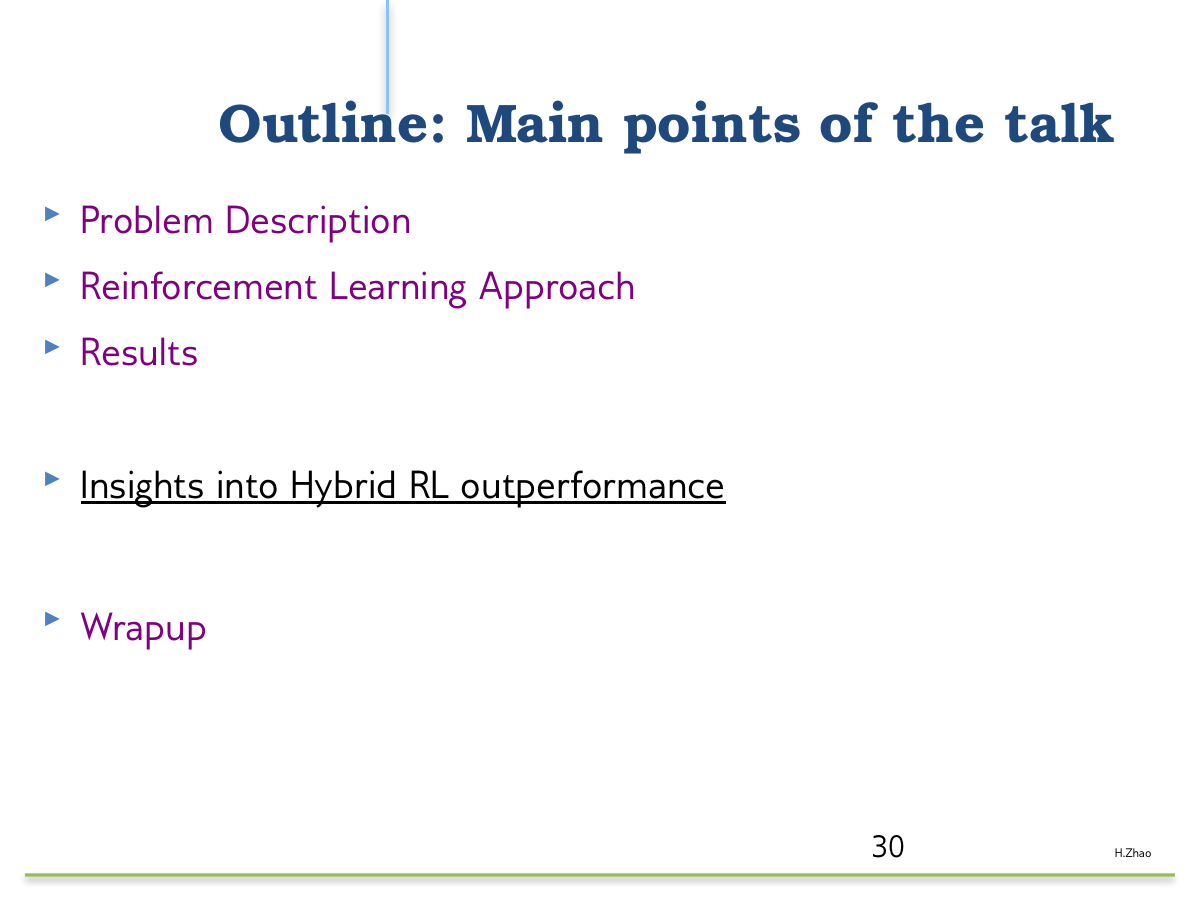

# Outline: Main points of the talk
Problem Description
Reinforcement Learning Approach
Results

Insights into Hybrid RL outperformance

Wrapup

30